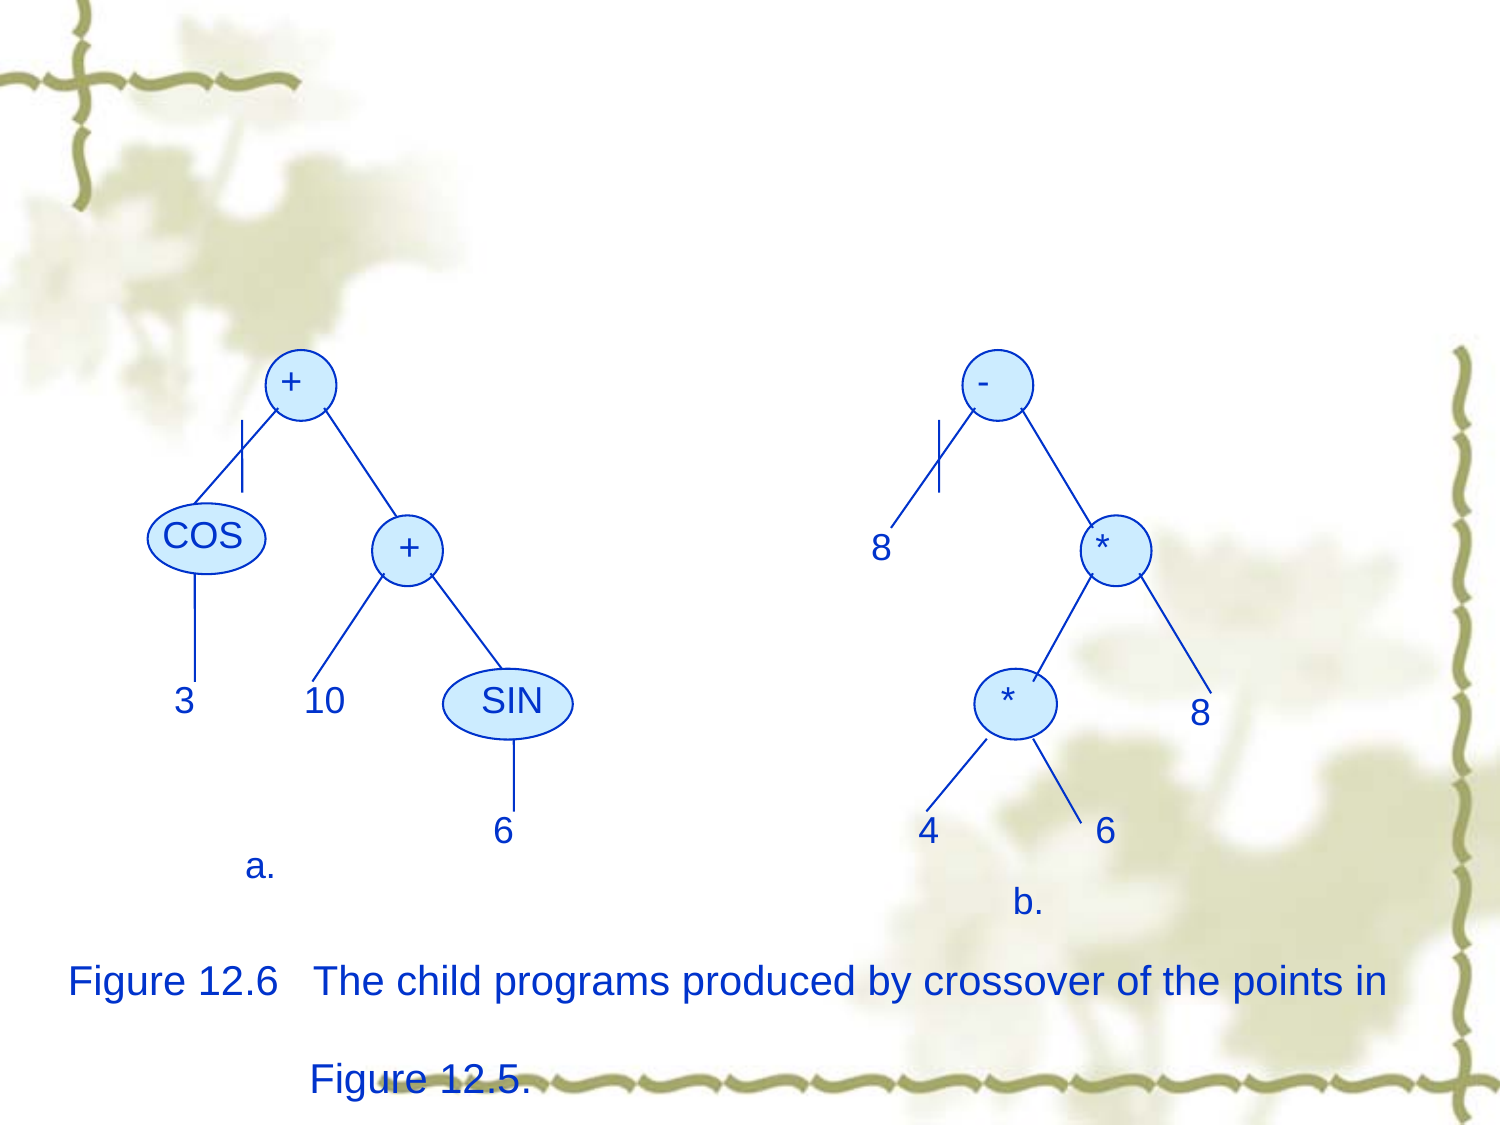

#

+

-

COS

+
8

*

3
10

SIN

*
8

6
4
6
a.
b.
Figure 12.6   The child programs produced by crossover of the points in
                     Figure 12.5.